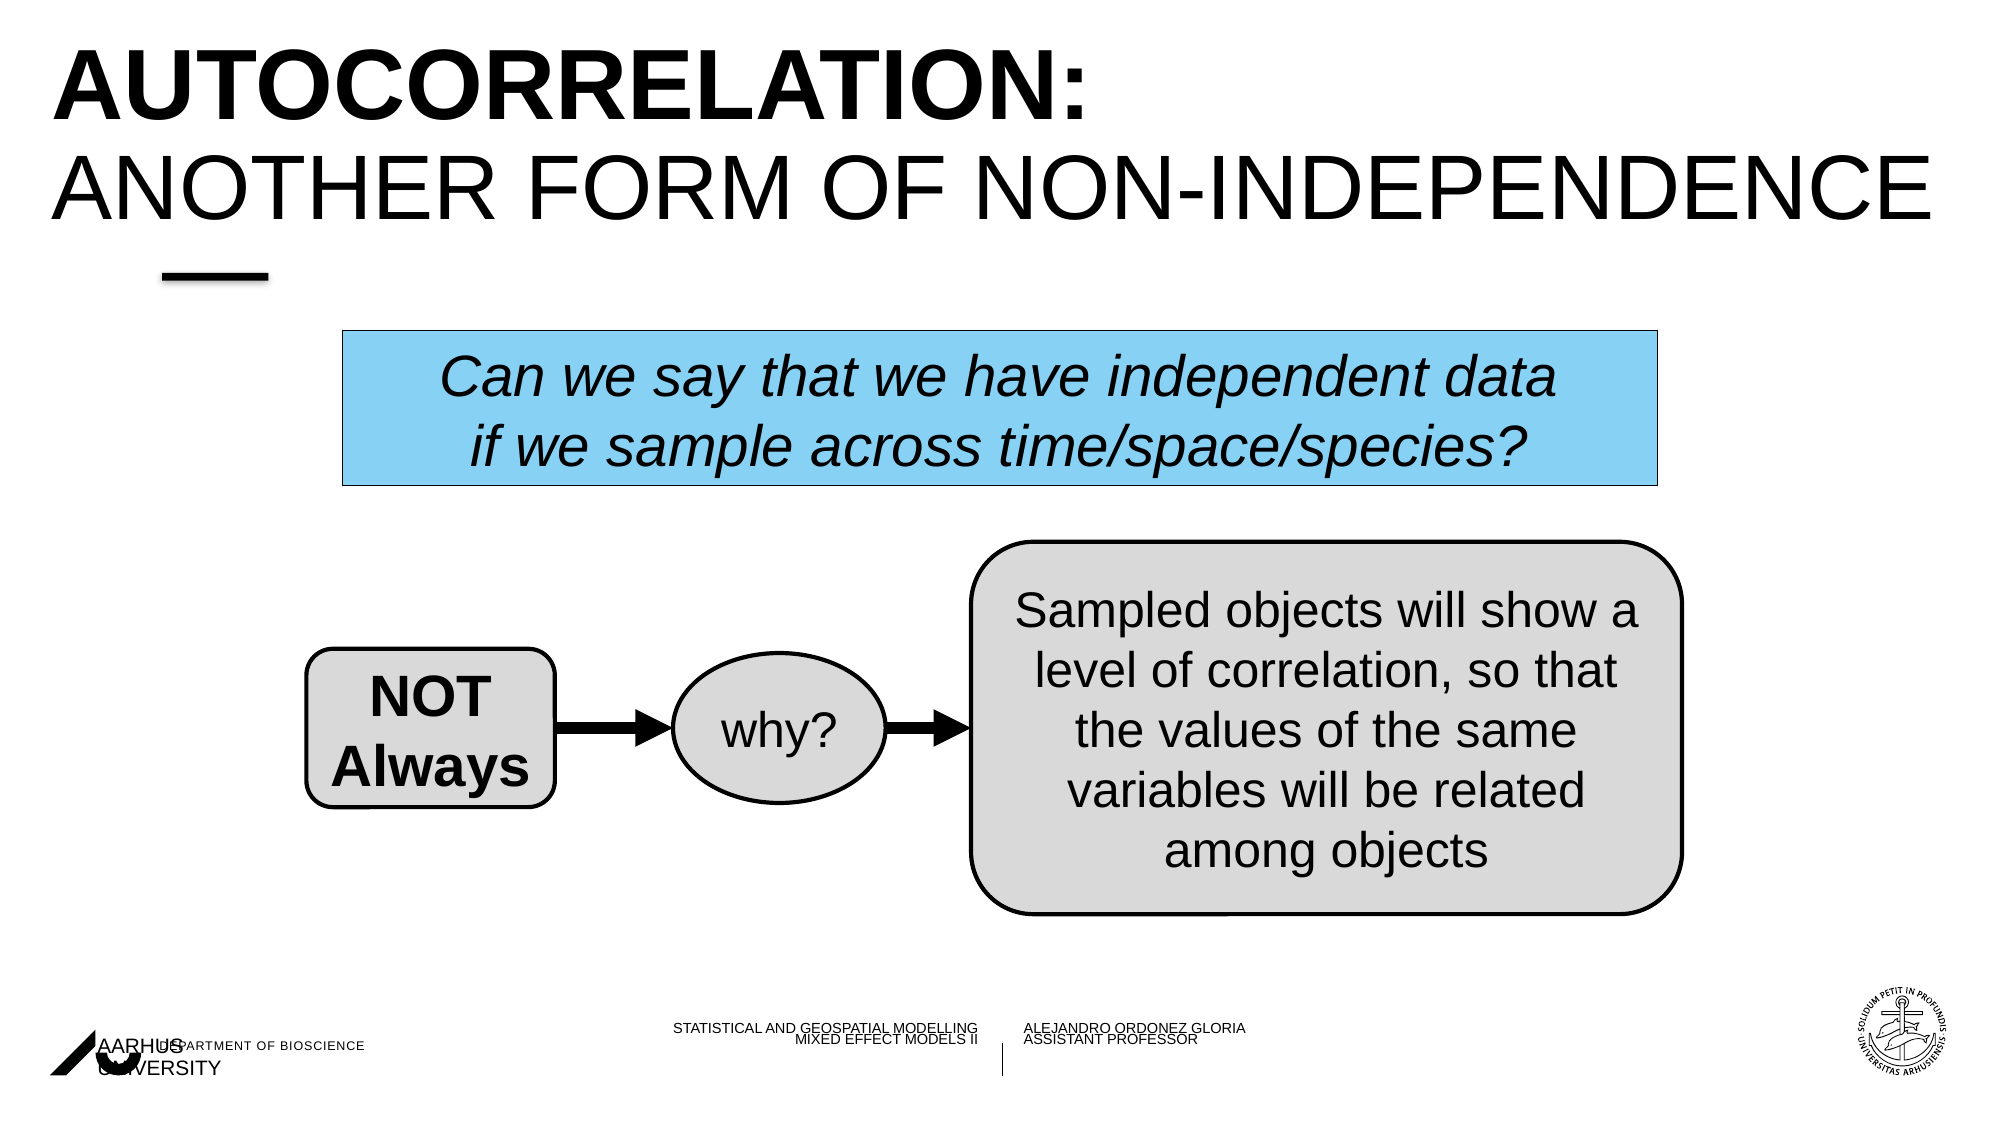

# Autocorrelation: another form of non-independence
Can we say that we have independent data
if we sample across time/space/species?
Sampled objects will show a level of correlation, so that the values of the same variables will be related among objects
NOT Always
why?